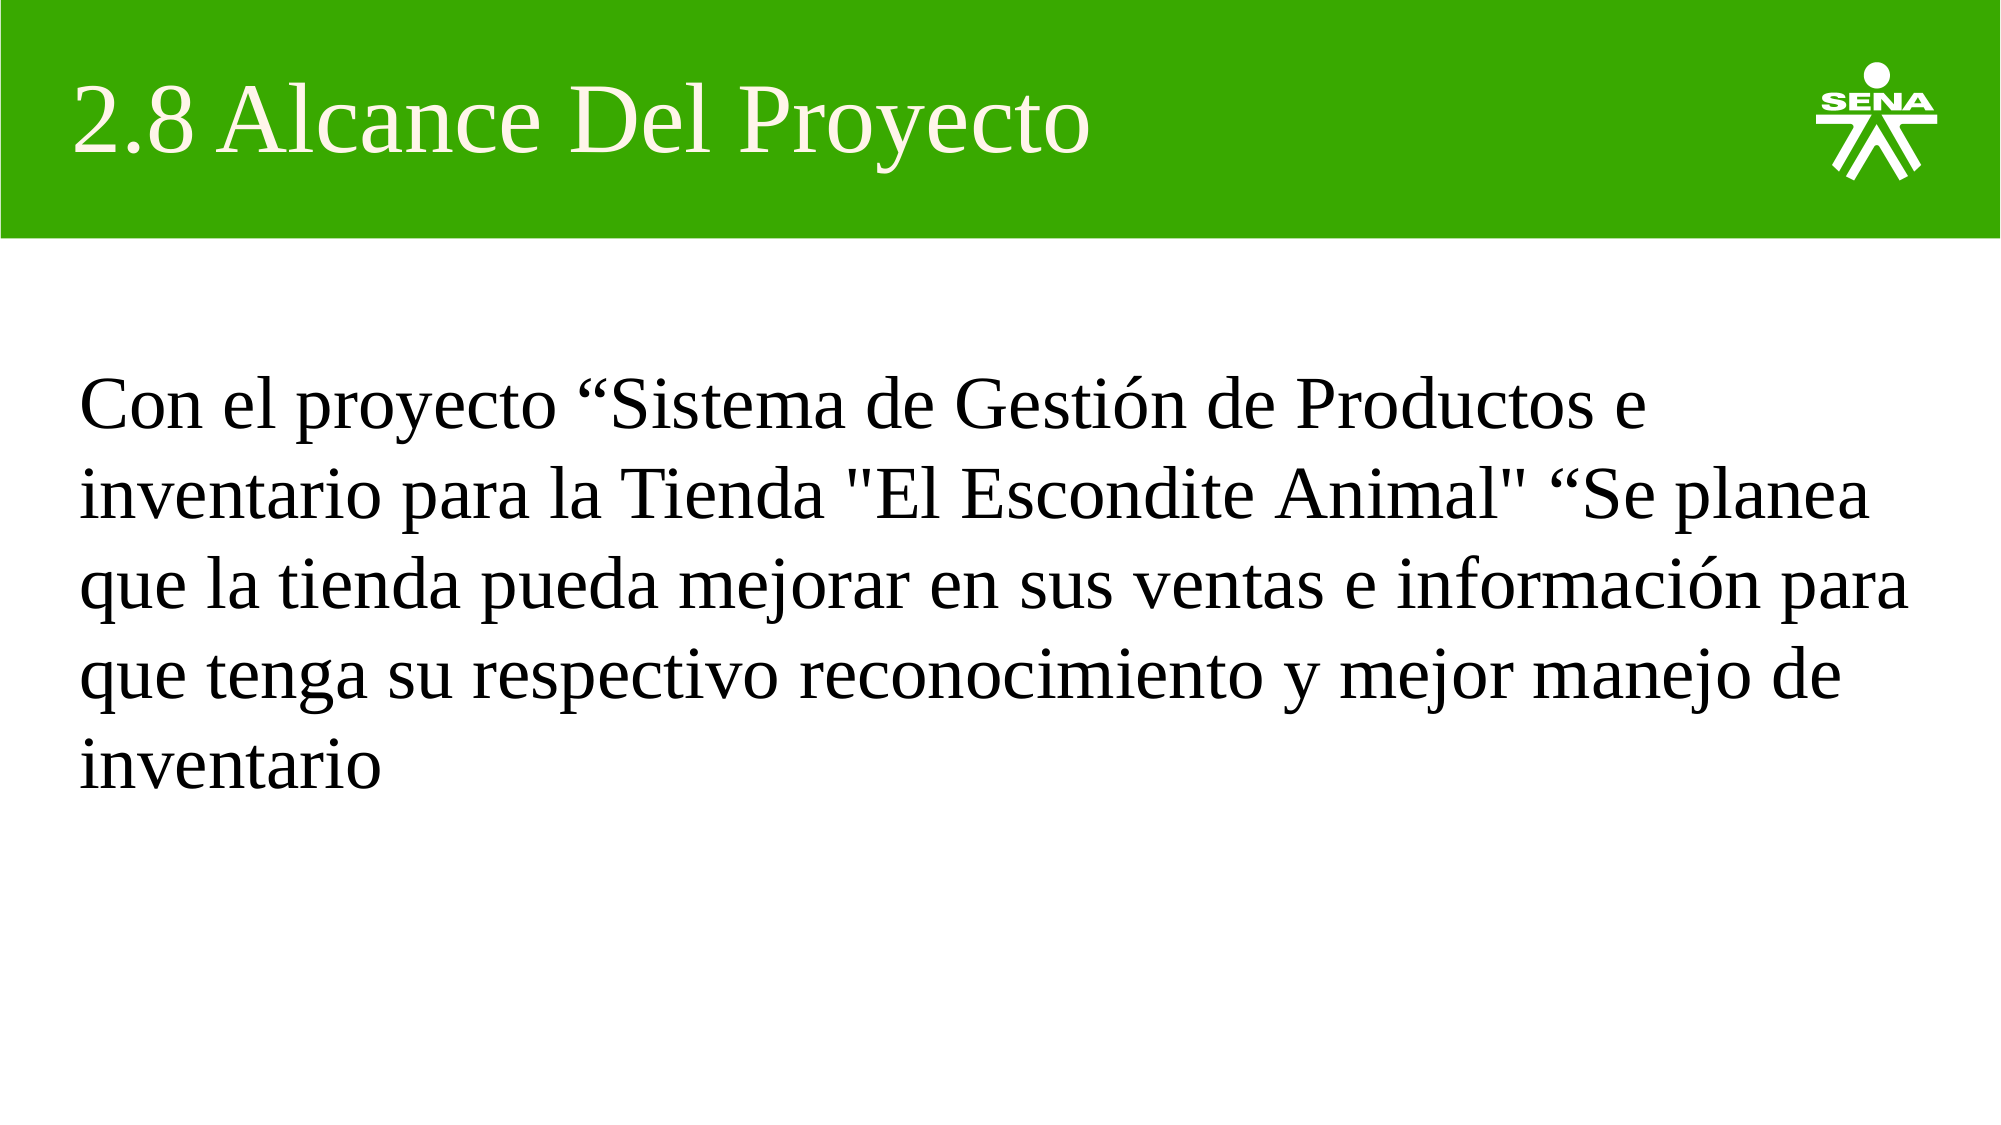

# 2.8 Alcance Del Proyecto

Con el proyecto “Sistema de Gestión de Productos e inventario para la Tienda "El Escondite Animal" “Se planea que la tienda pueda mejorar en sus ventas e información para que tenga su respectivo reconocimiento y mejor manejo de inventario